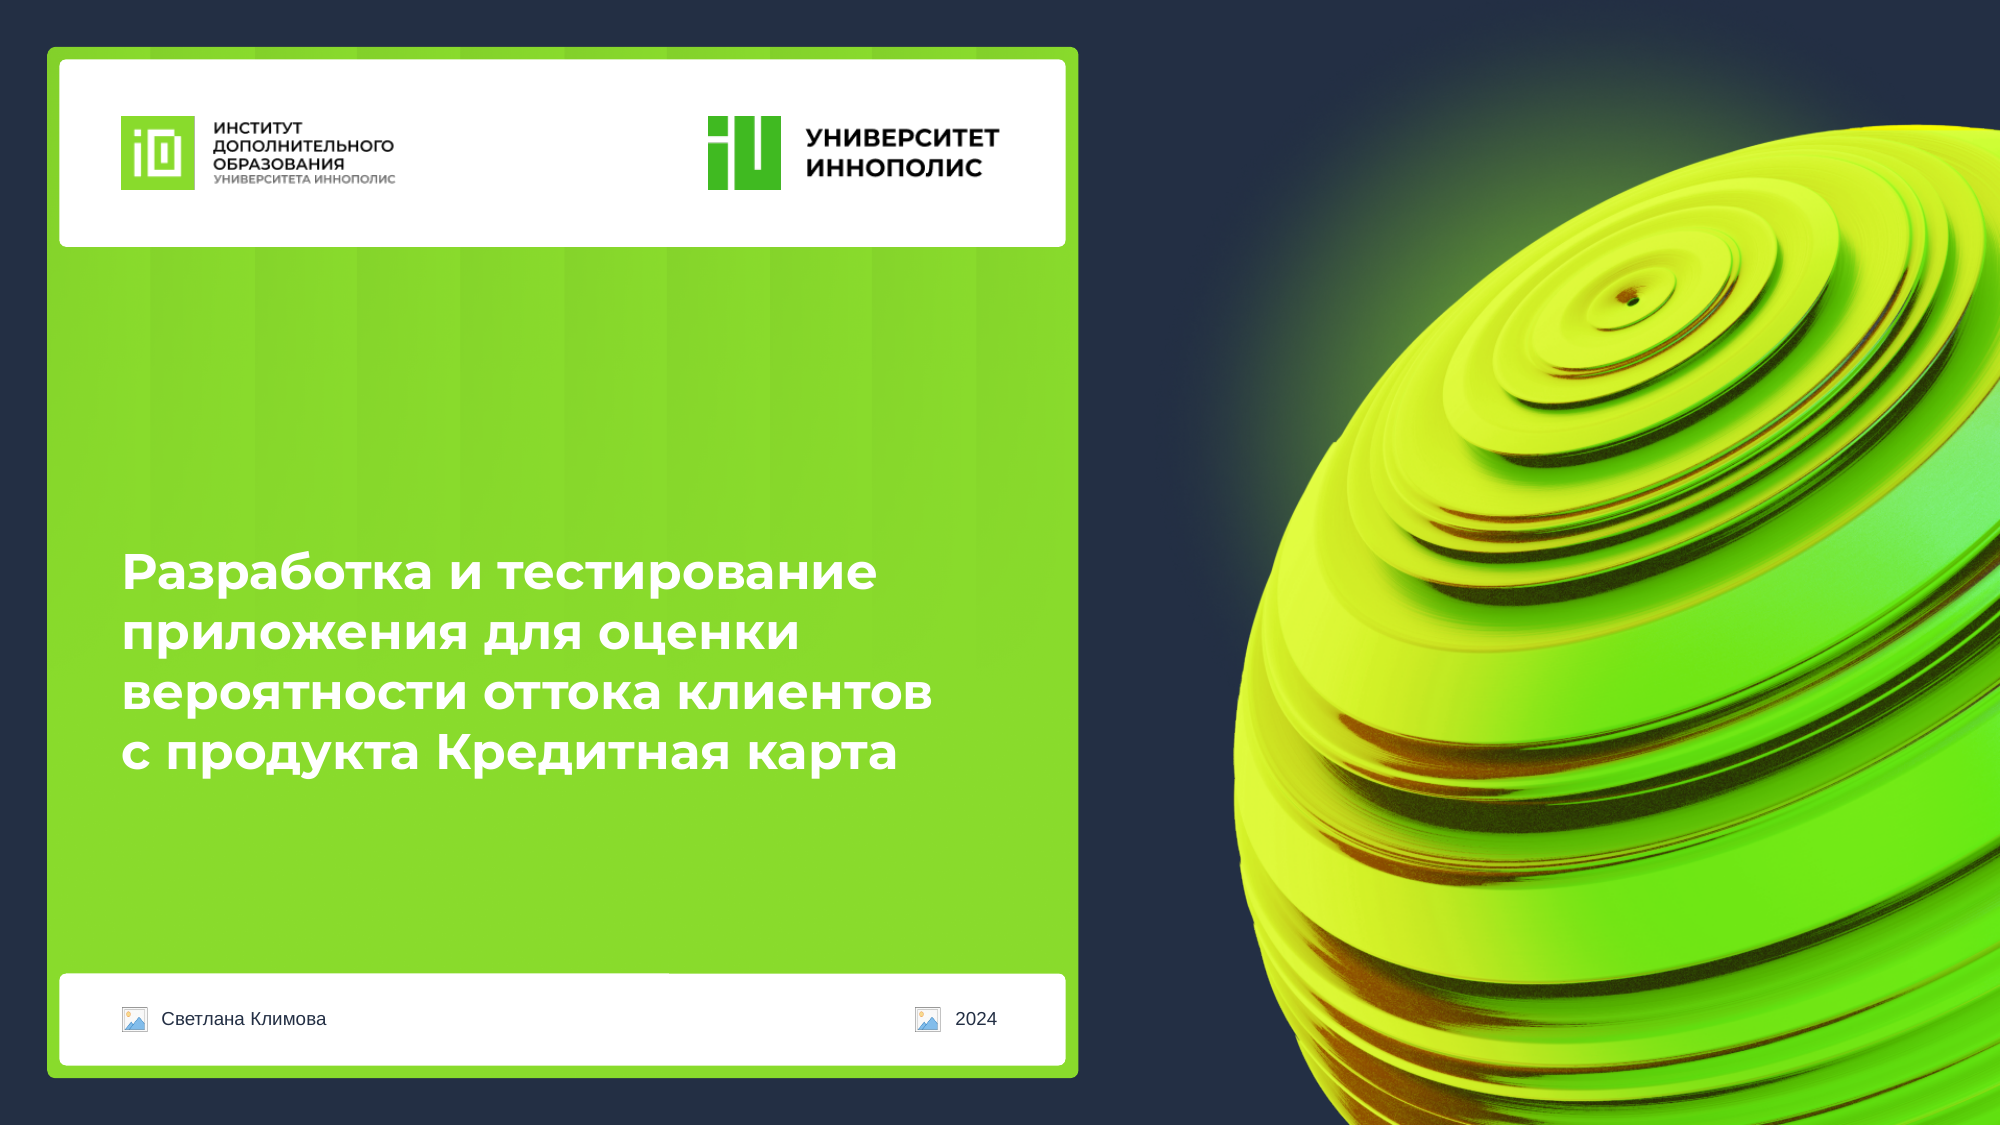

# Разработка и тестирование приложения для оценки вероятности оттока клиентов с продукта Кредитная карта
Светлана Климова
2024